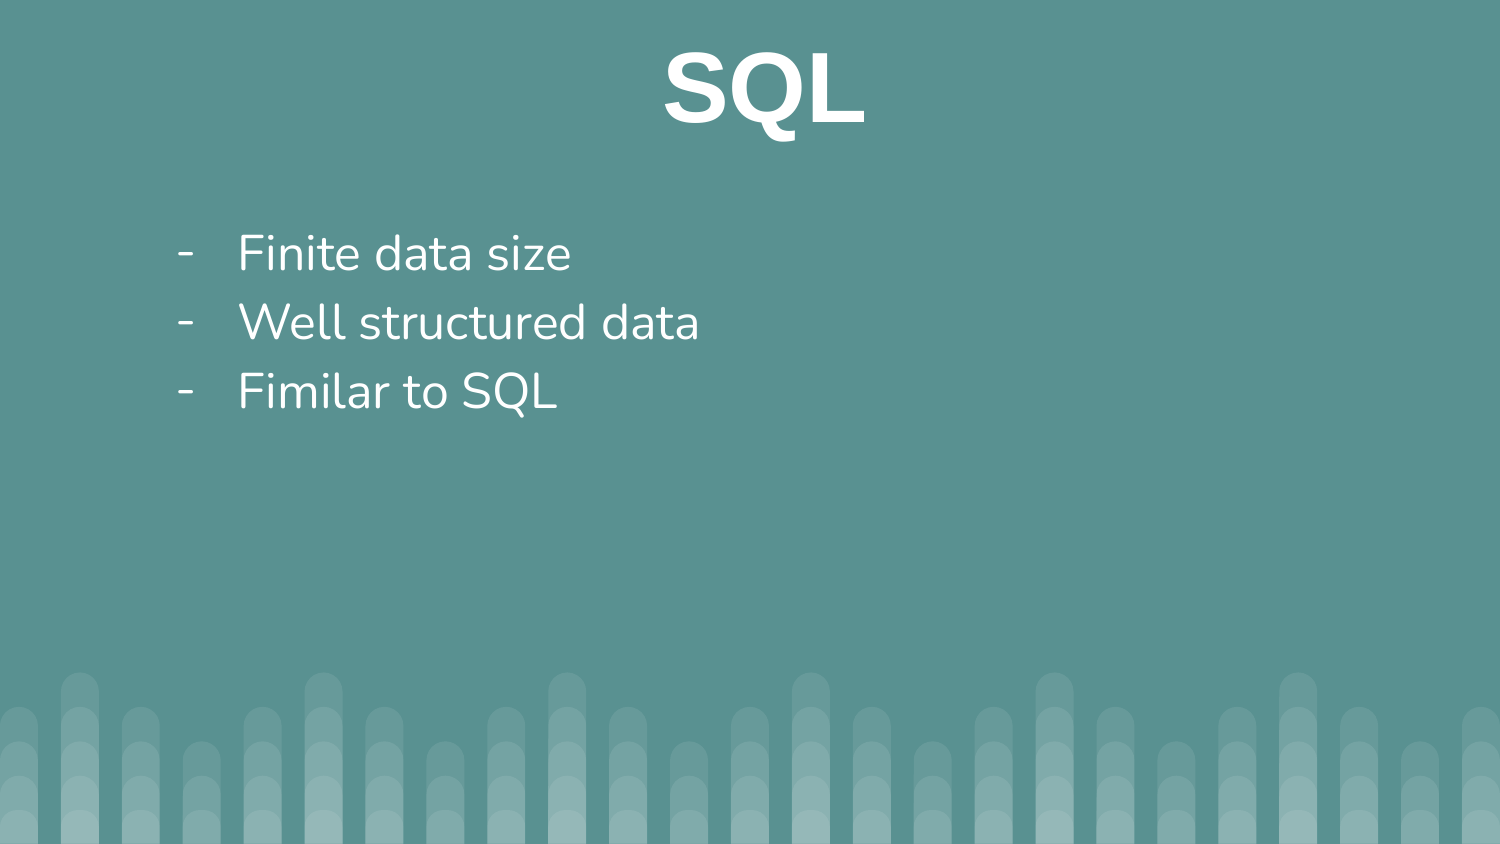

# SQL
Finite data size
Well structured data
Fimilar to SQL